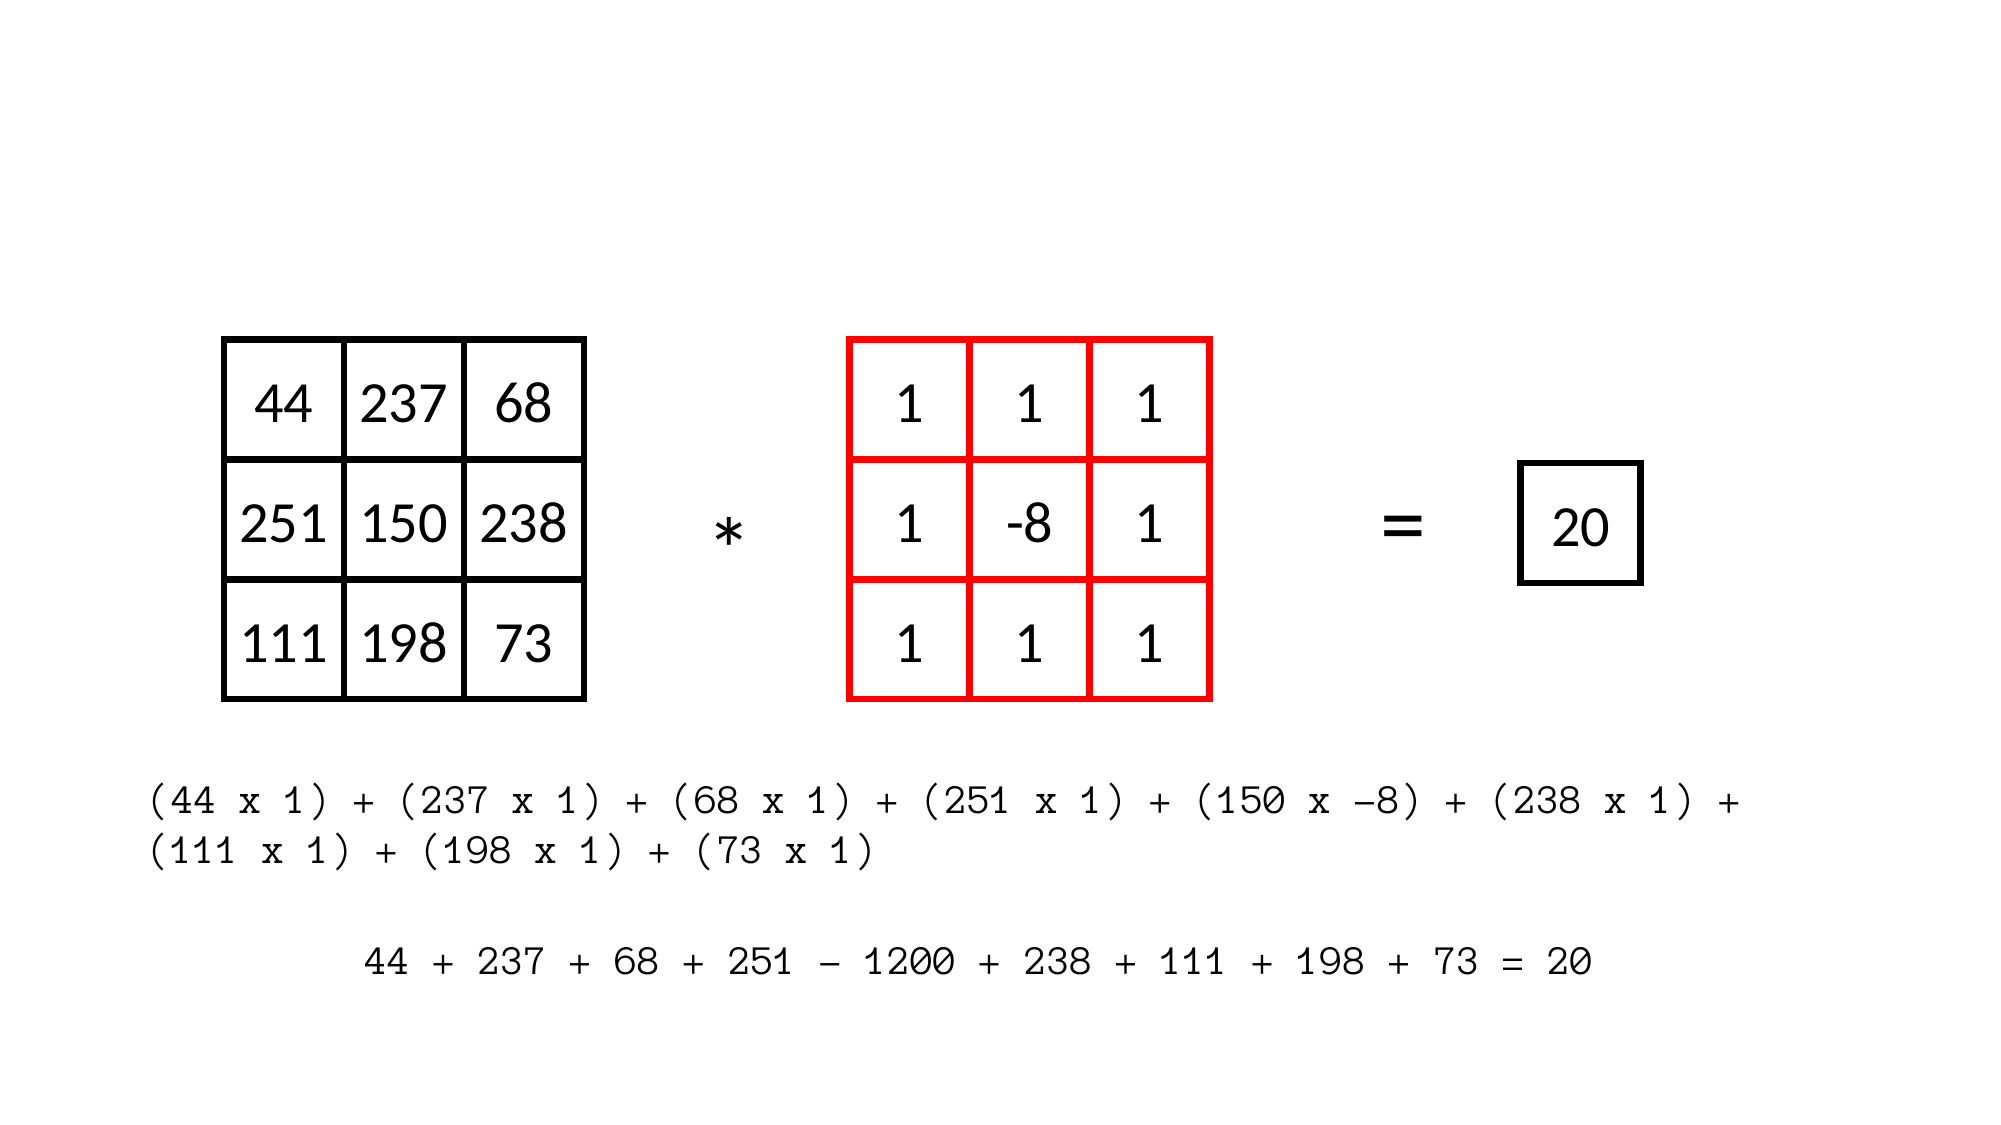

44
237
68
251
150
238
111
198
73
1
1
1
1
-8
1
1
1
1
=
20
*
(44 x 1) + (237 x 1) + (68 x 1) + (251 x 1) + (150 x -8) + (238 x 1) +
(111 x 1) + (198 x 1) + (73 x 1)
44 + 237 + 68 + 251 - 1200 + 238 + 111 + 198 + 73 = 20